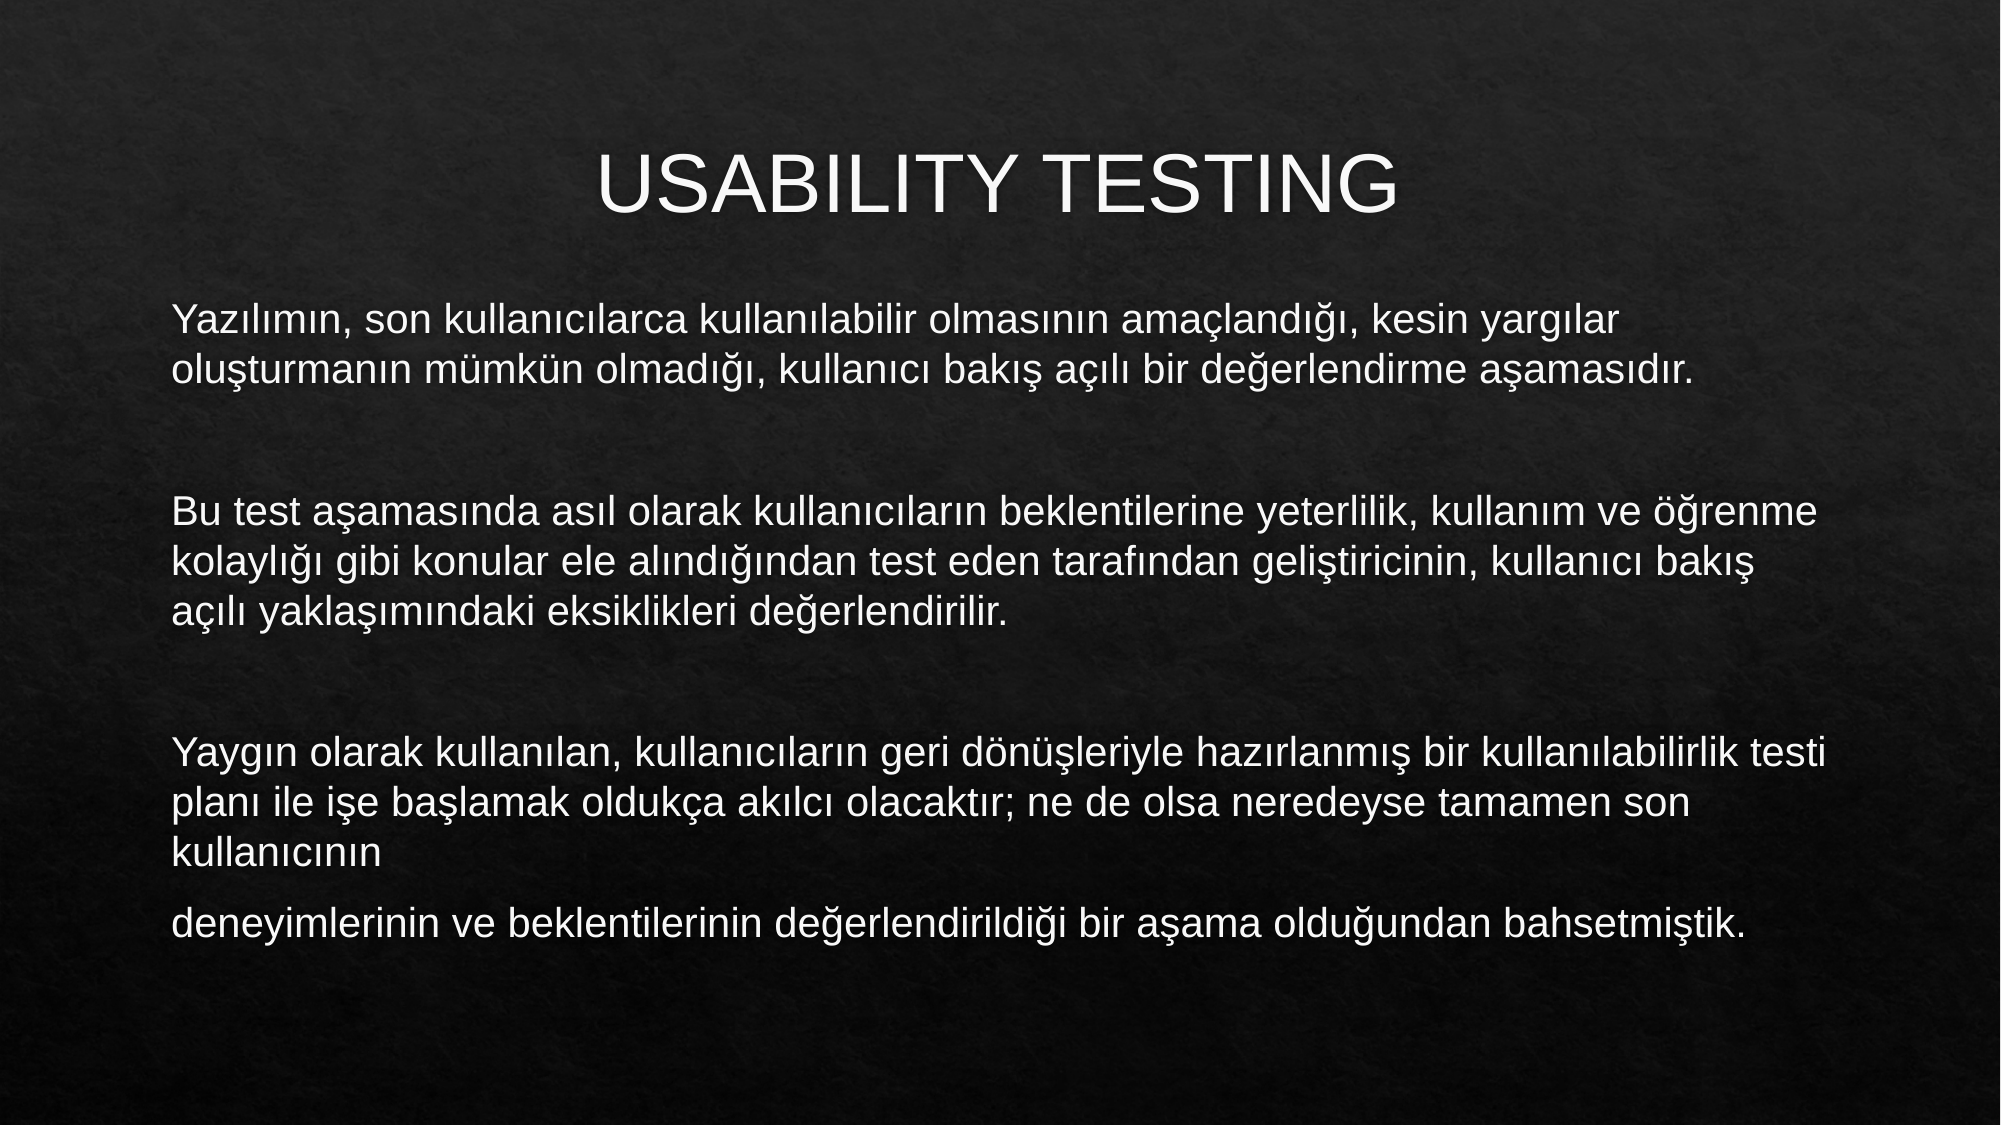

# USABILITY TESTING
Yazılımın, son kullanıcılarca kullanılabilir olmasının amaçlandığı, kesin yargılar oluşturmanın mümkün olmadığı, kullanıcı bakış açılı bir değerlendirme aşamasıdır.

Bu test aşamasında asıl olarak kullanıcıların beklentilerine yeterlilik, kullanım ve öğrenme kolaylığı gibi konular ele alındığından test eden tarafından geliştiricinin, kullanıcı bakış açılı yaklaşımındaki eksiklikleri değerlendirilir.

Yaygın olarak kullanılan, kullanıcıların geri dönüşleriyle hazırlanmış bir kullanılabilirlik testi planı ile işe başlamak oldukça akılcı olacaktır; ne de olsa neredeyse tamamen son kullanıcının
deneyimlerinin ve beklentilerinin değerlendirildiği bir aşama olduğundan bahsetmiştik.